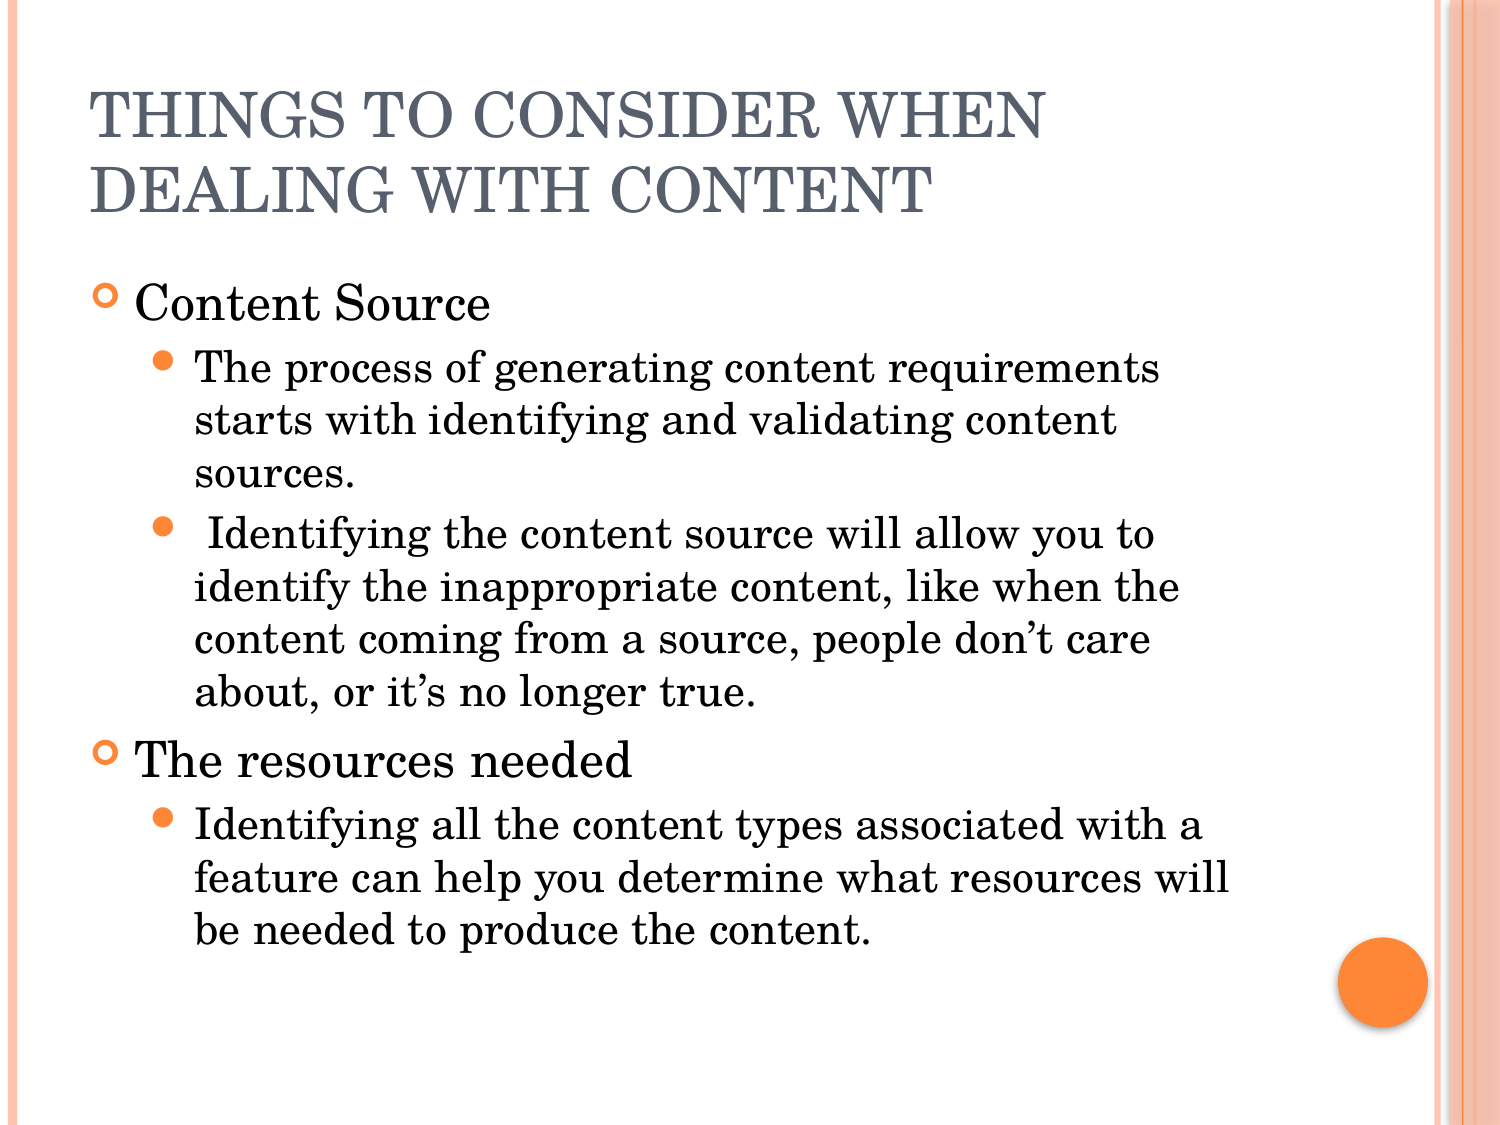

# Things to consider when dealing with Content
Content Source
The process of generating content requirements starts with identifying and validating content sources.
 Identifying the content source will allow you to identify the inappropriate content, like when the content coming from a source, people don’t care about, or it’s no longer true.
The resources needed
Identifying all the content types associated with a feature can help you determine what resources will be needed to produce the content.